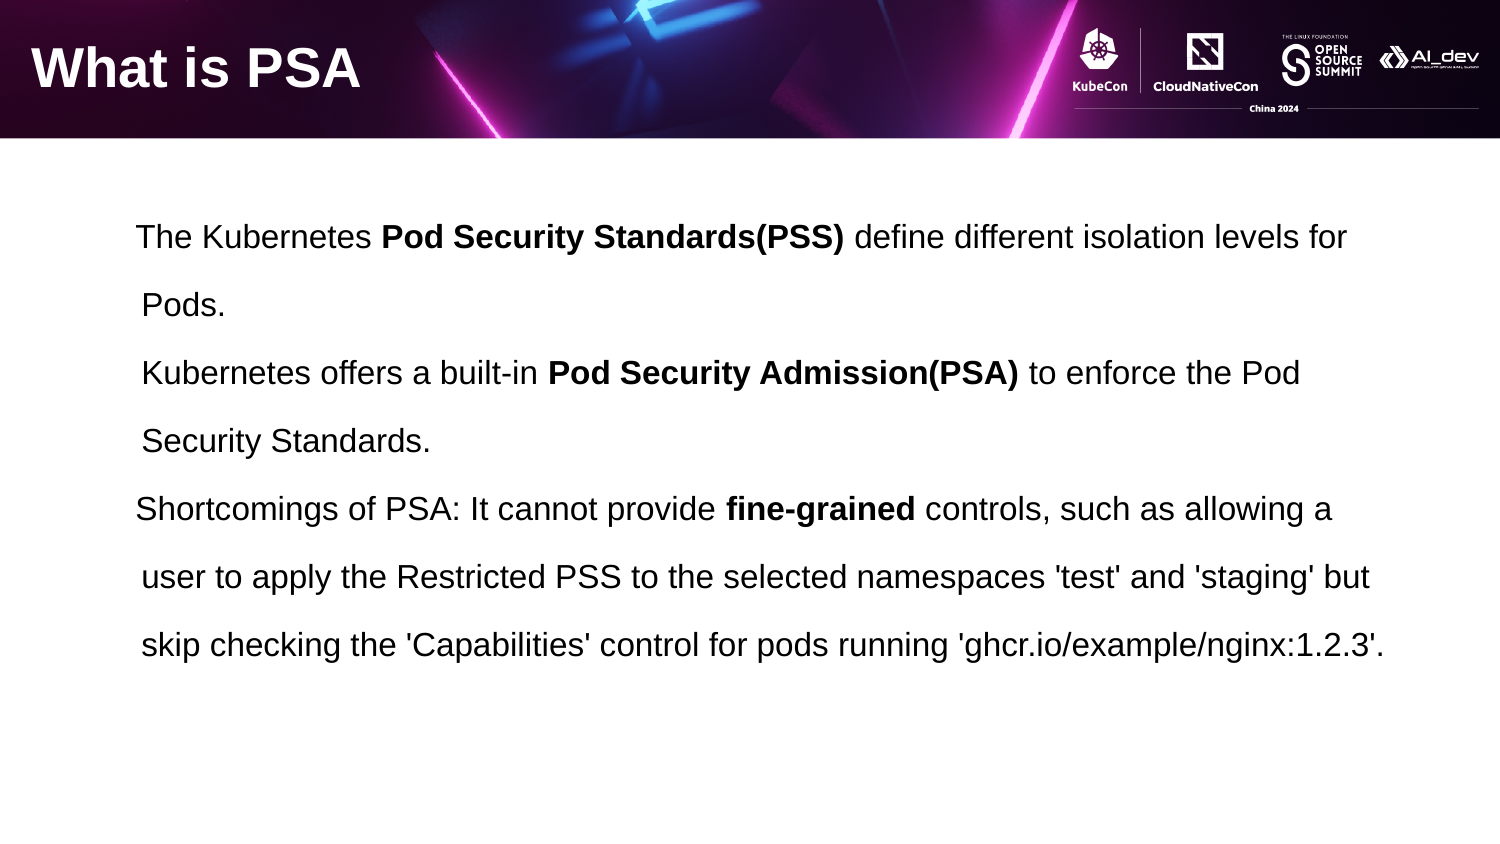

# What is PSA
The Kubernetes Pod Security Standards(PSS) define different isolation levels for Pods.
Kubernetes offers a built-in Pod Security Admission(PSA) to enforce the Pod Security Standards.
Shortcomings of PSA: It cannot provide fine-grained controls, such as allowing a user to apply the Restricted PSS to the selected namespaces 'test' and 'staging' but skip checking the 'Capabilities' control for pods running 'ghcr.io/example/nginx:1.2.3'.